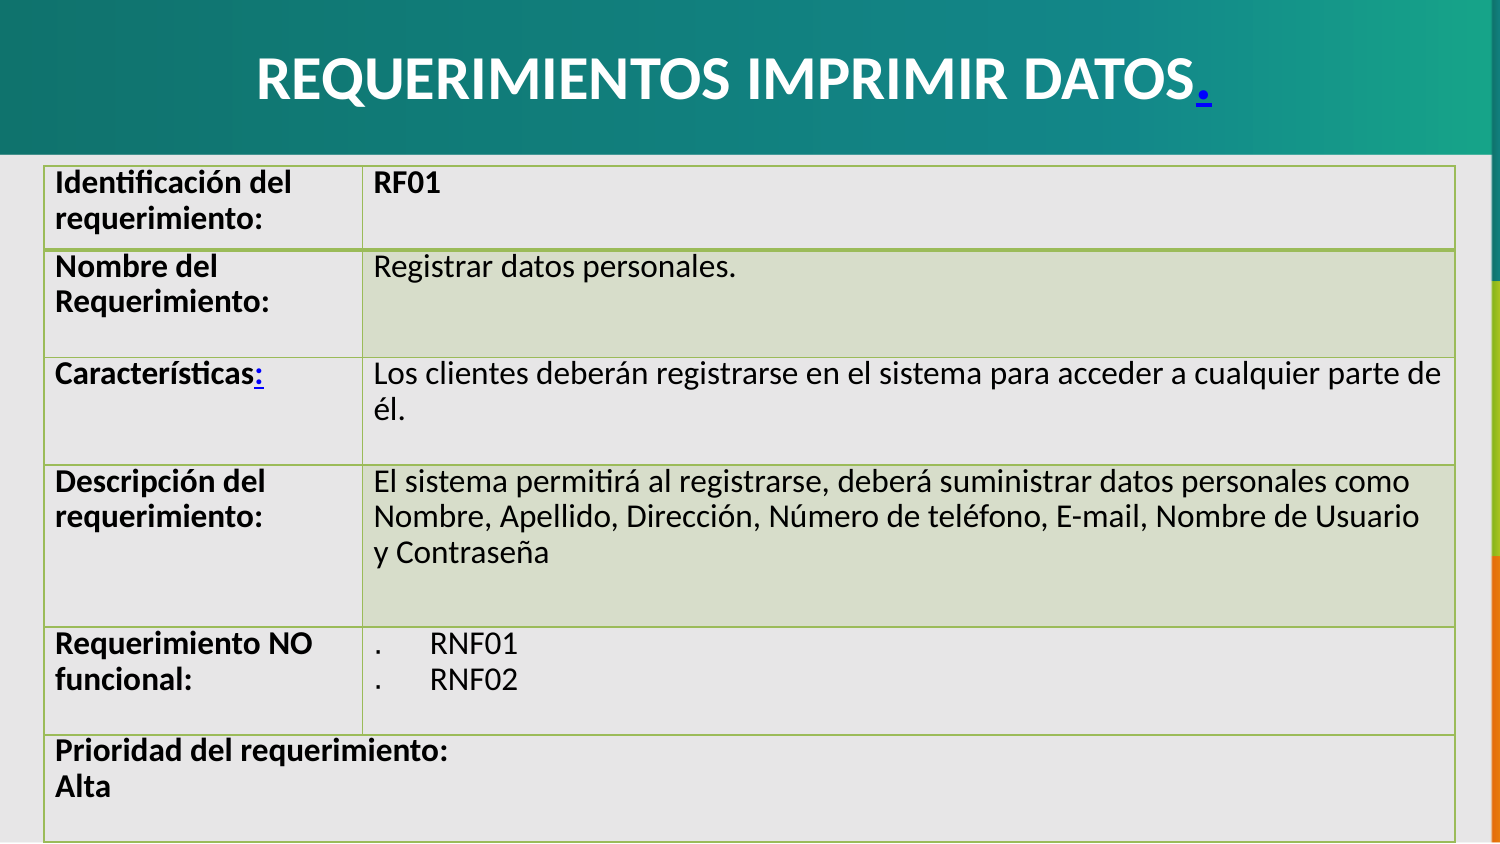

REQUERIMIENTOS IMPRIMIR DATOS.
| Identificación del requerimiento: | RF01 |
| --- | --- |
| Nombre del Requerimiento: | Registrar datos personales. |
| Características: | Los clientes deberán registrarse en el sistema para acceder a cualquier parte de él. |
| Descripción del requerimiento: | El sistema permitirá al registrarse, deberá suministrar datos personales como Nombre, Apellido, Dirección, Número de teléfono, E-mail, Nombre de Usuario y Contraseña |
| Requerimiento NO funcional: | RNF01 RNF02 |
| Prioridad del requerimiento: Alta |  |